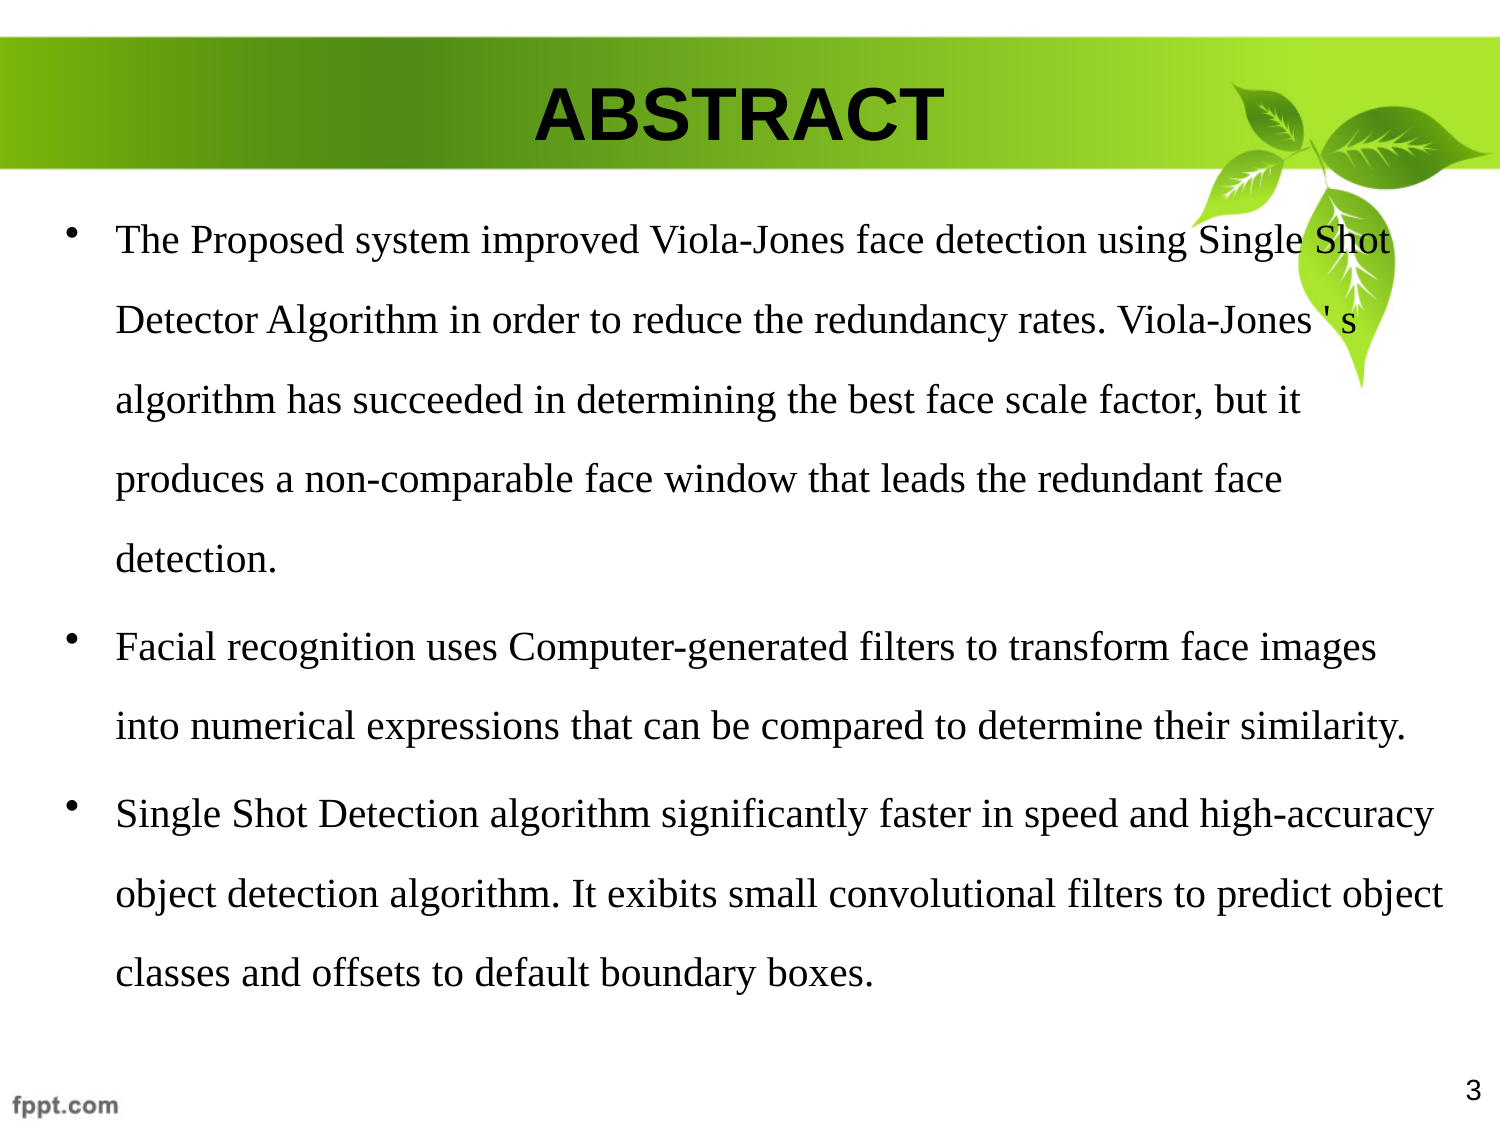

# ABSTRACT
The Proposed system improved Viola-Jones face detection using Single Shot Detector Algorithm in order to reduce the redundancy rates. Viola-Jones ' s algorithm has succeeded in determining the best face scale factor, but it produces a non-comparable face window that leads the redundant face detection.
Facial recognition uses Computer-generated filters to transform face images into numerical expressions that can be compared to determine their similarity.
Single Shot Detection algorithm significantly faster in speed and high-accuracy object detection algorithm. It exibits small convolutional filters to predict object classes and offsets to default boundary boxes.
3